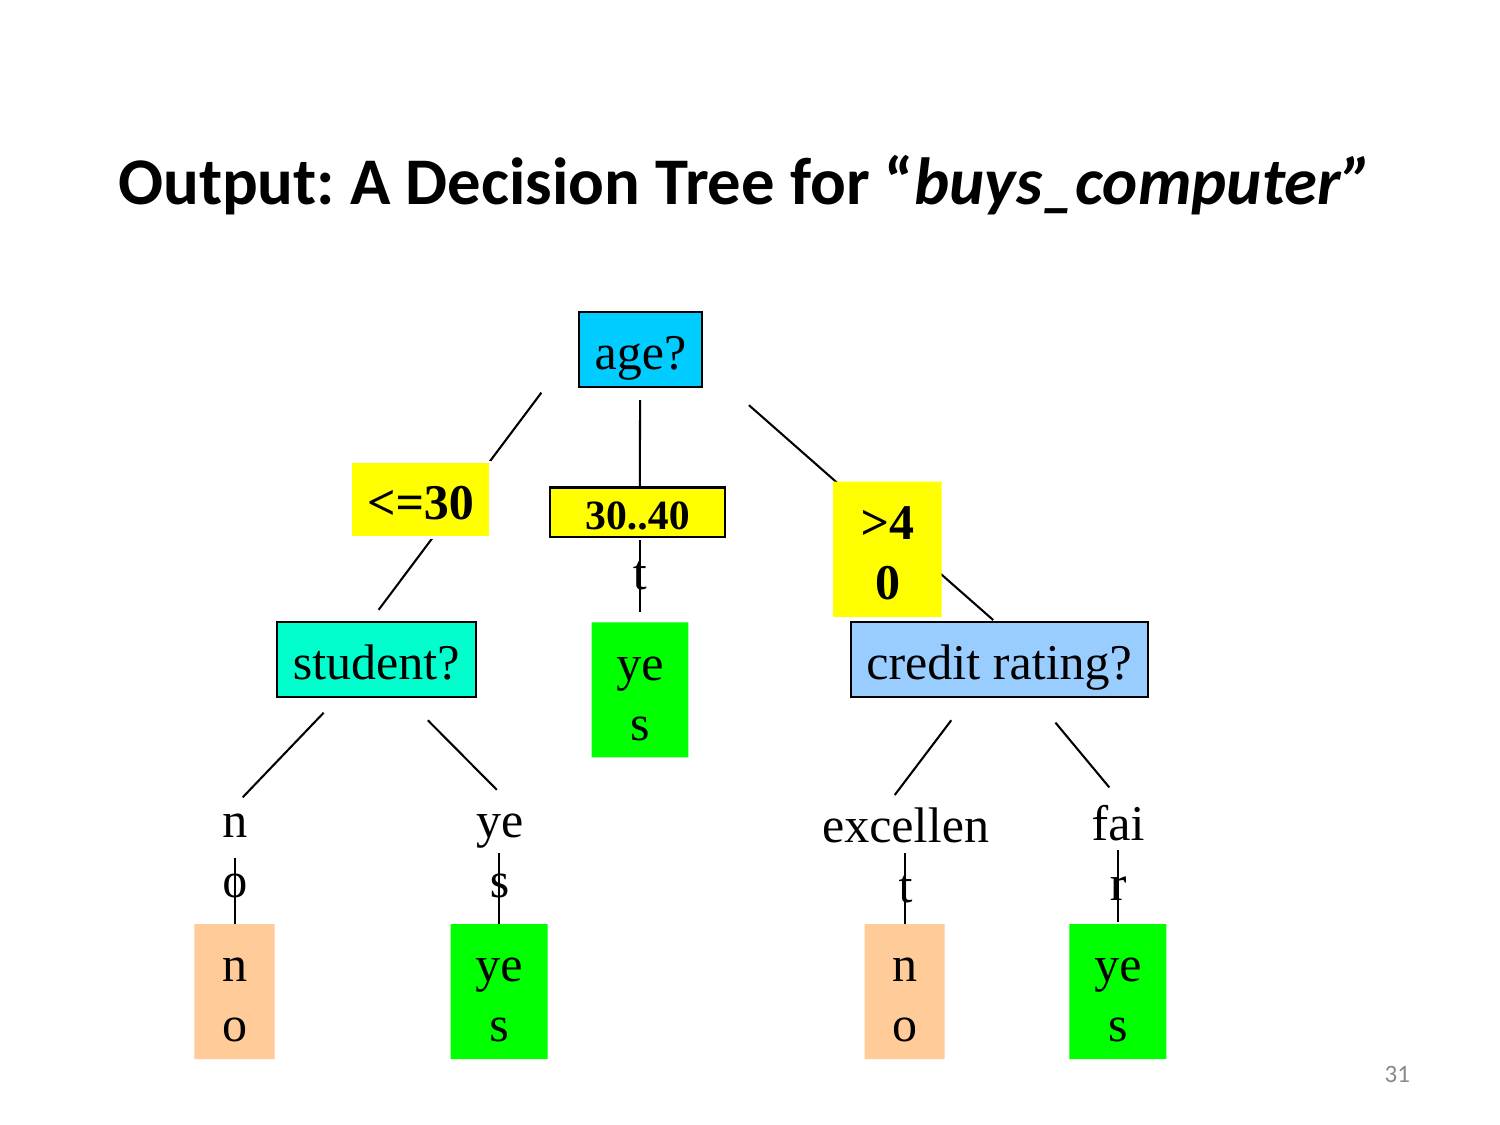

# Output: A Decision Tree for “buys_computer”
age?
<=30
overcast
>40
30..40
student?
credit rating?
yes
no
yes
fair
excellent
no
yes
no
yes
31